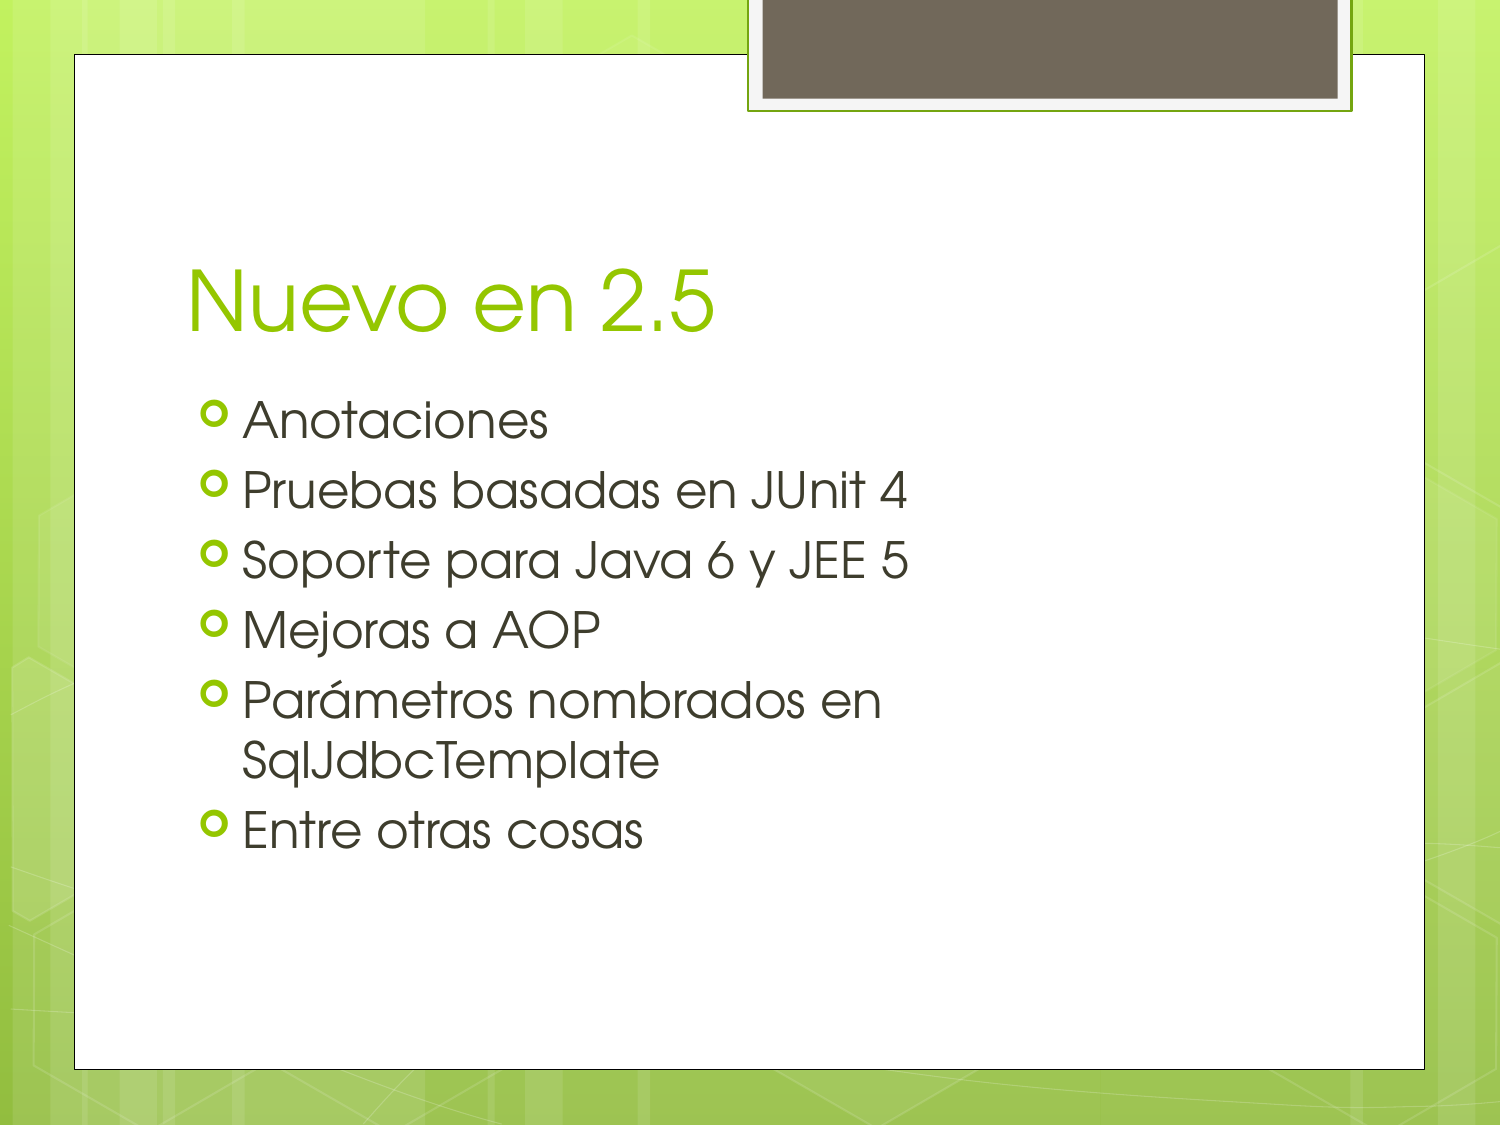

# Nuevo en 2.5
Anotaciones
Pruebas basadas en JUnit 4
Soporte para Java 6 y JEE 5
Mejoras a AOP
Parámetros nombrados en SqlJdbcTemplate
Entre otras cosas